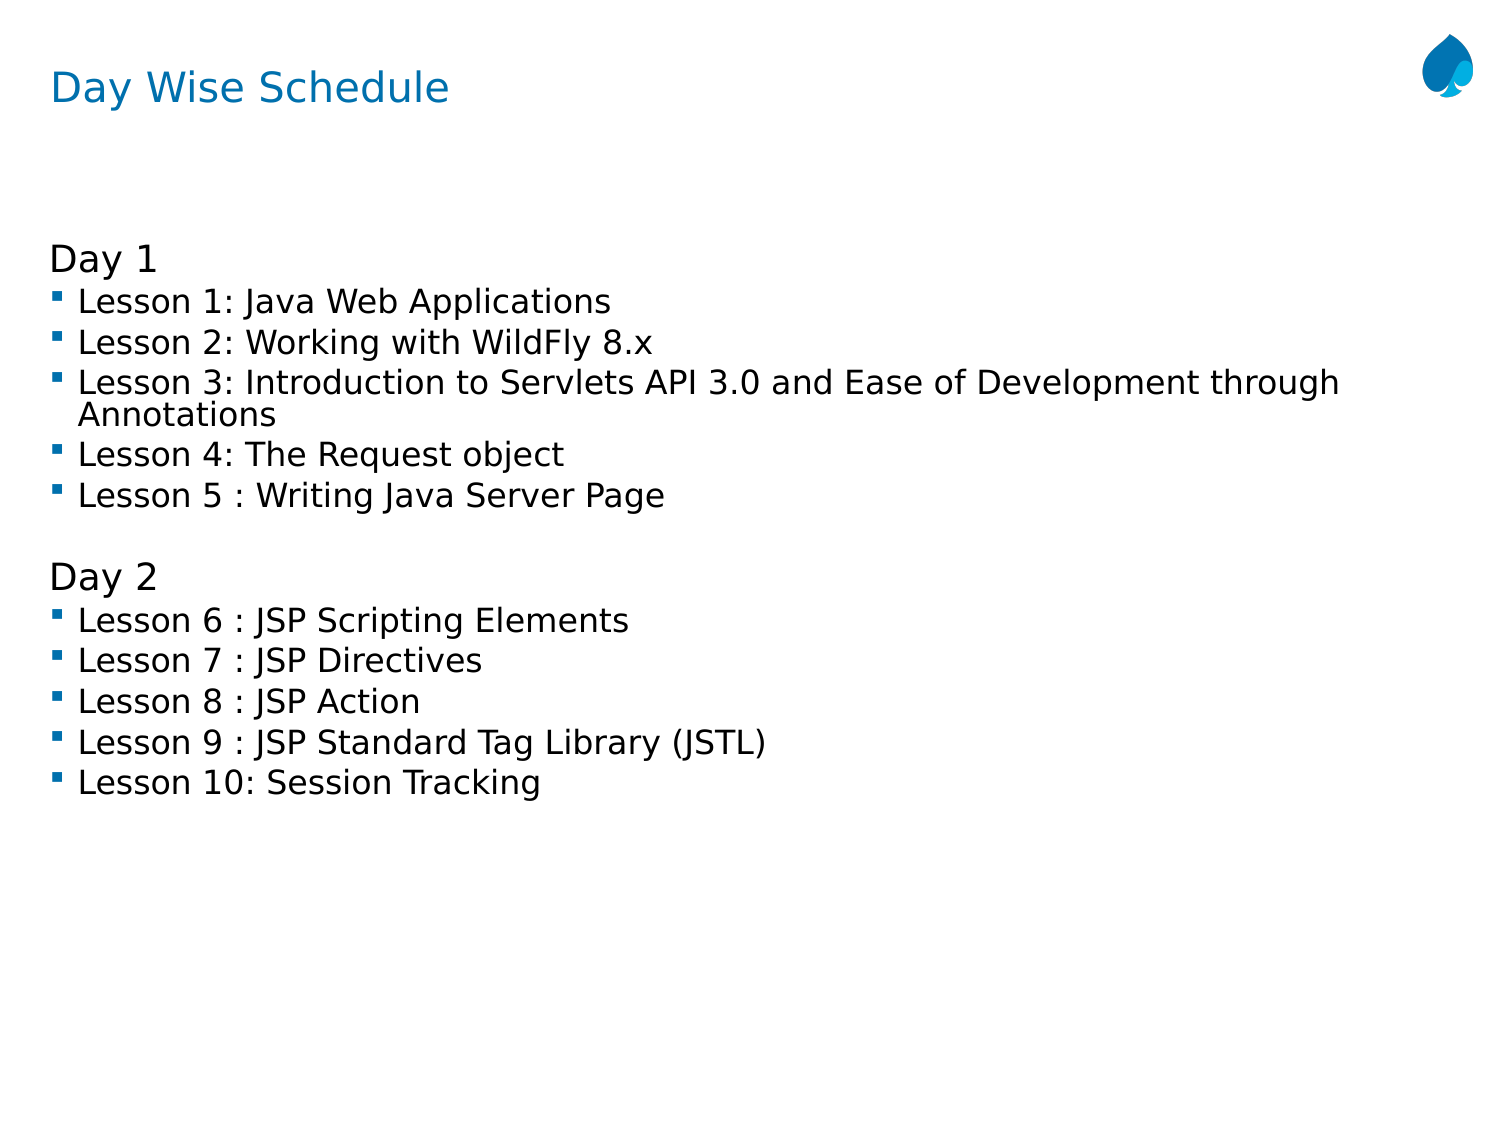

# Day Wise Schedule
Day 1
Lesson 1: Java Web Applications
Lesson 2: Working with WildFly 8.x
Lesson 3: Introduction to Servlets API 3.0 and Ease of Development through  Annotations
Lesson 4: The Request object
Lesson 5 : Writing Java Server Page

Day 2
Lesson 6 : JSP Scripting Elements
Lesson 7 : JSP Directives
Lesson 8 : JSP Action
Lesson 9 : JSP Standard Tag Library (JSTL)
Lesson 10: Session Tracking